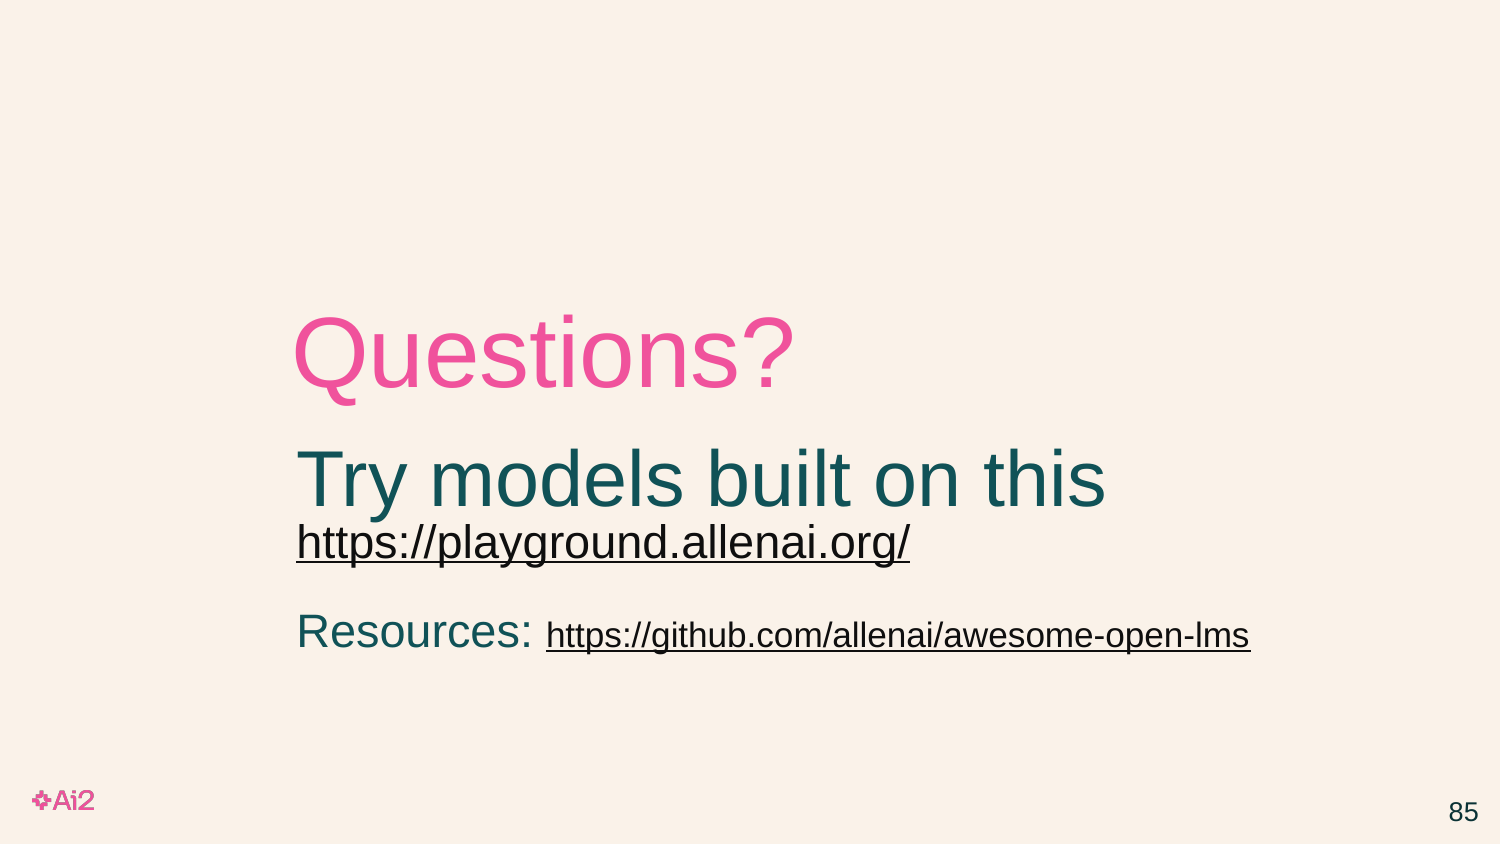

# Questions?
Try models built on this
https://playground.allenai.org/

Resources: https://github.com/allenai/awesome-open-lms

85